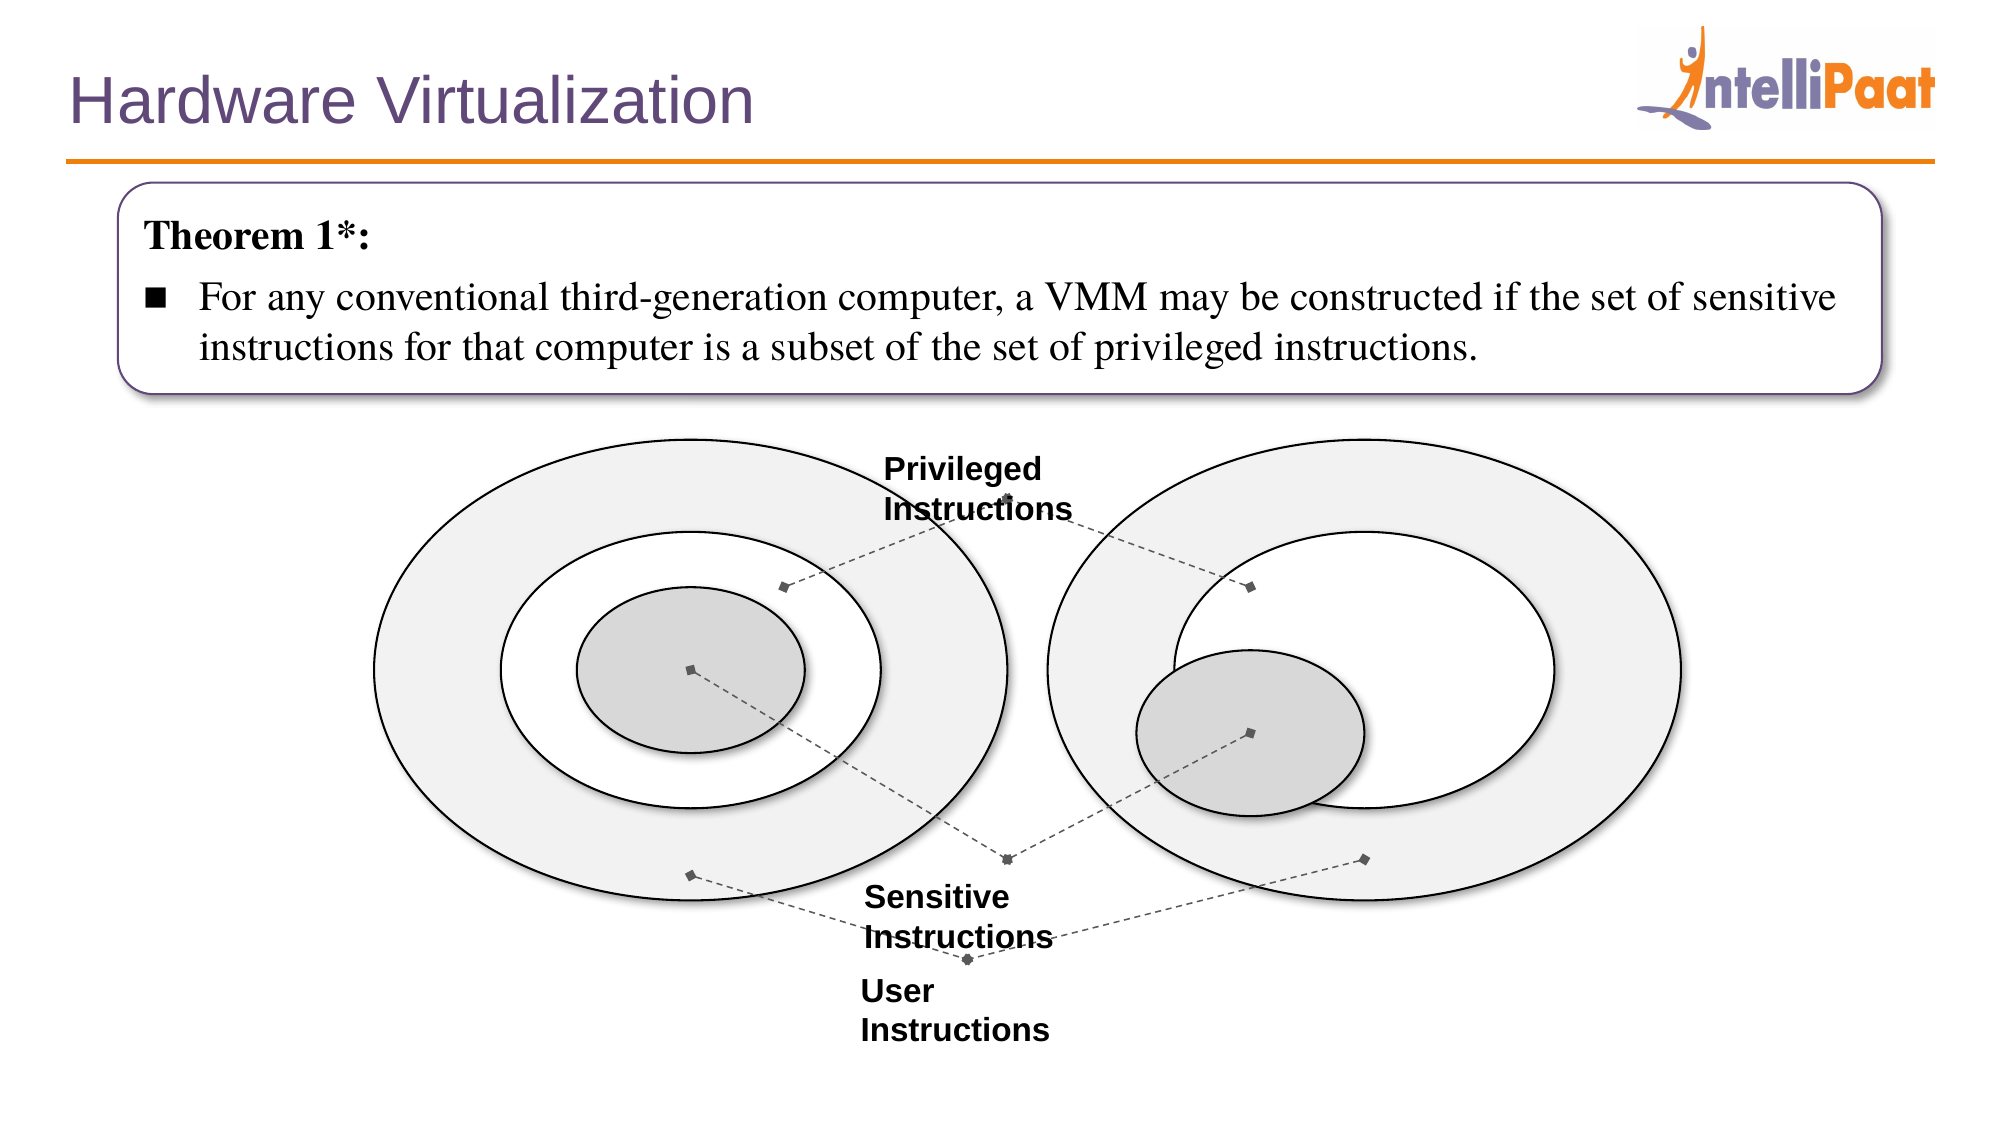

Hardware Virtualization
Theorem 1*:
For any conventional third-generation computer, a VMM may be constructed if the set of sensitive instructions for that computer is a subset of the set of privileged instructions.

Privileged Instructions

Sensitive Instructions
User Instructions